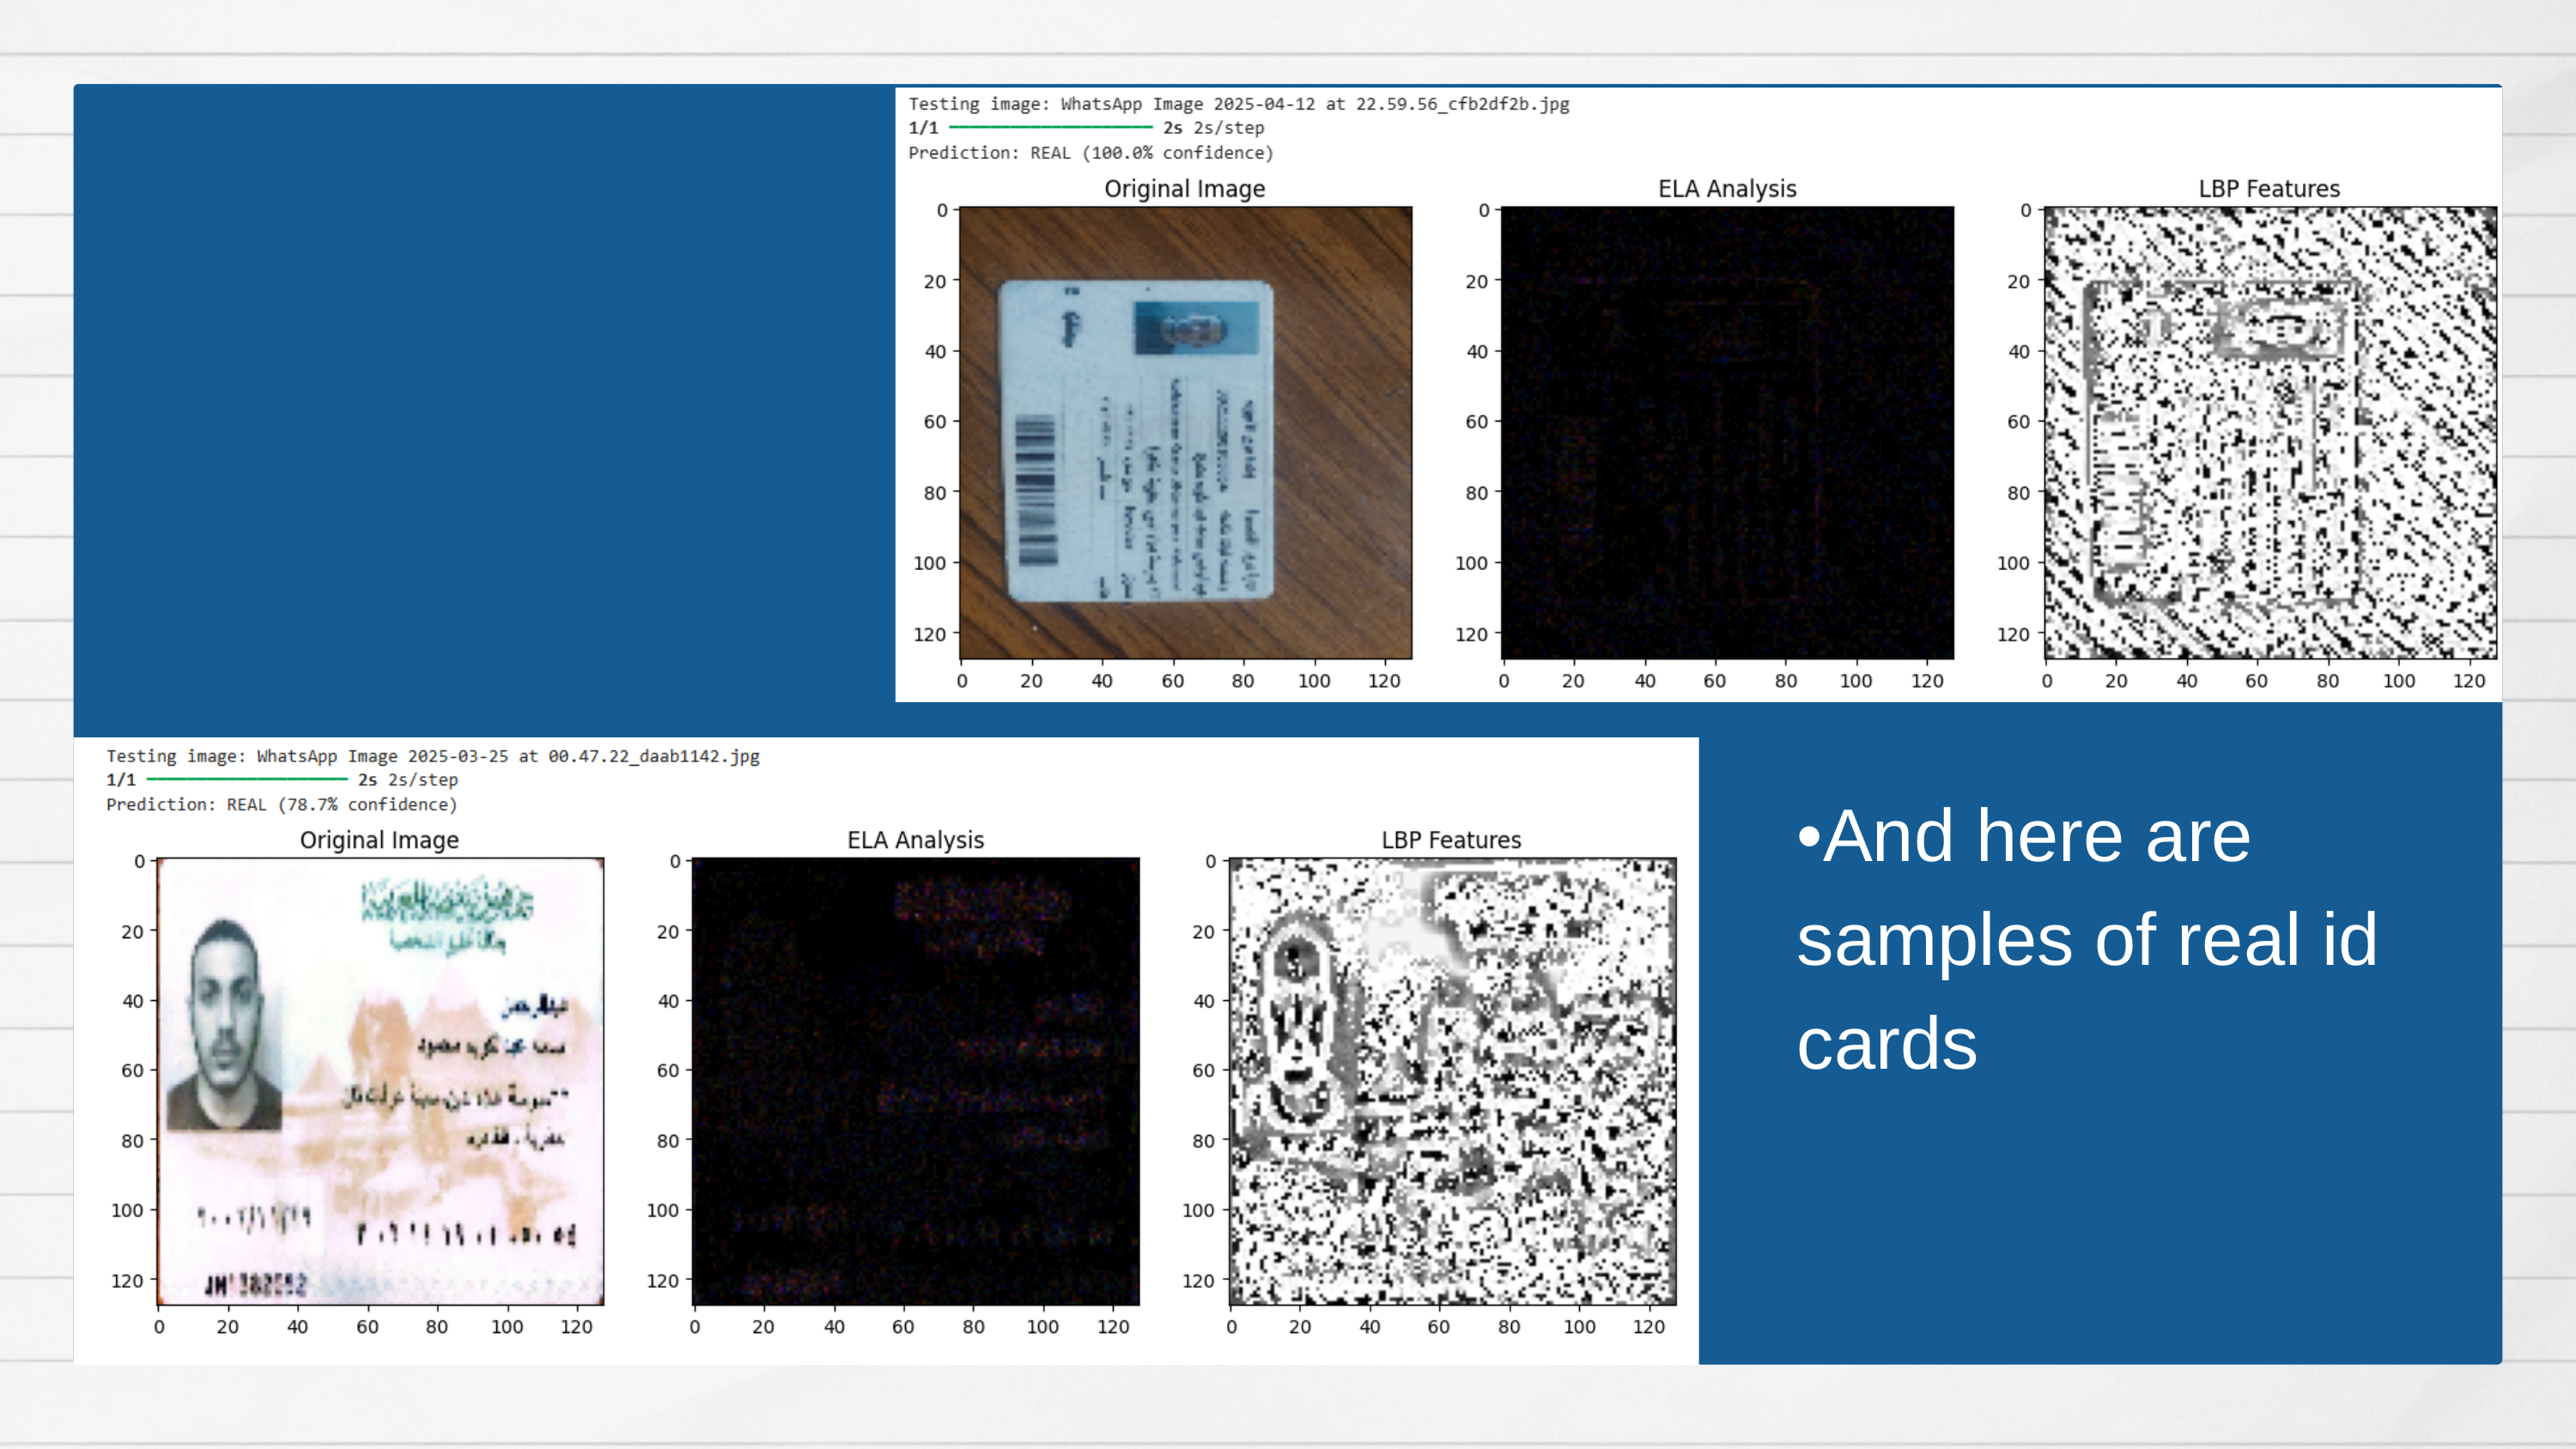

•And here are samples of real id cards